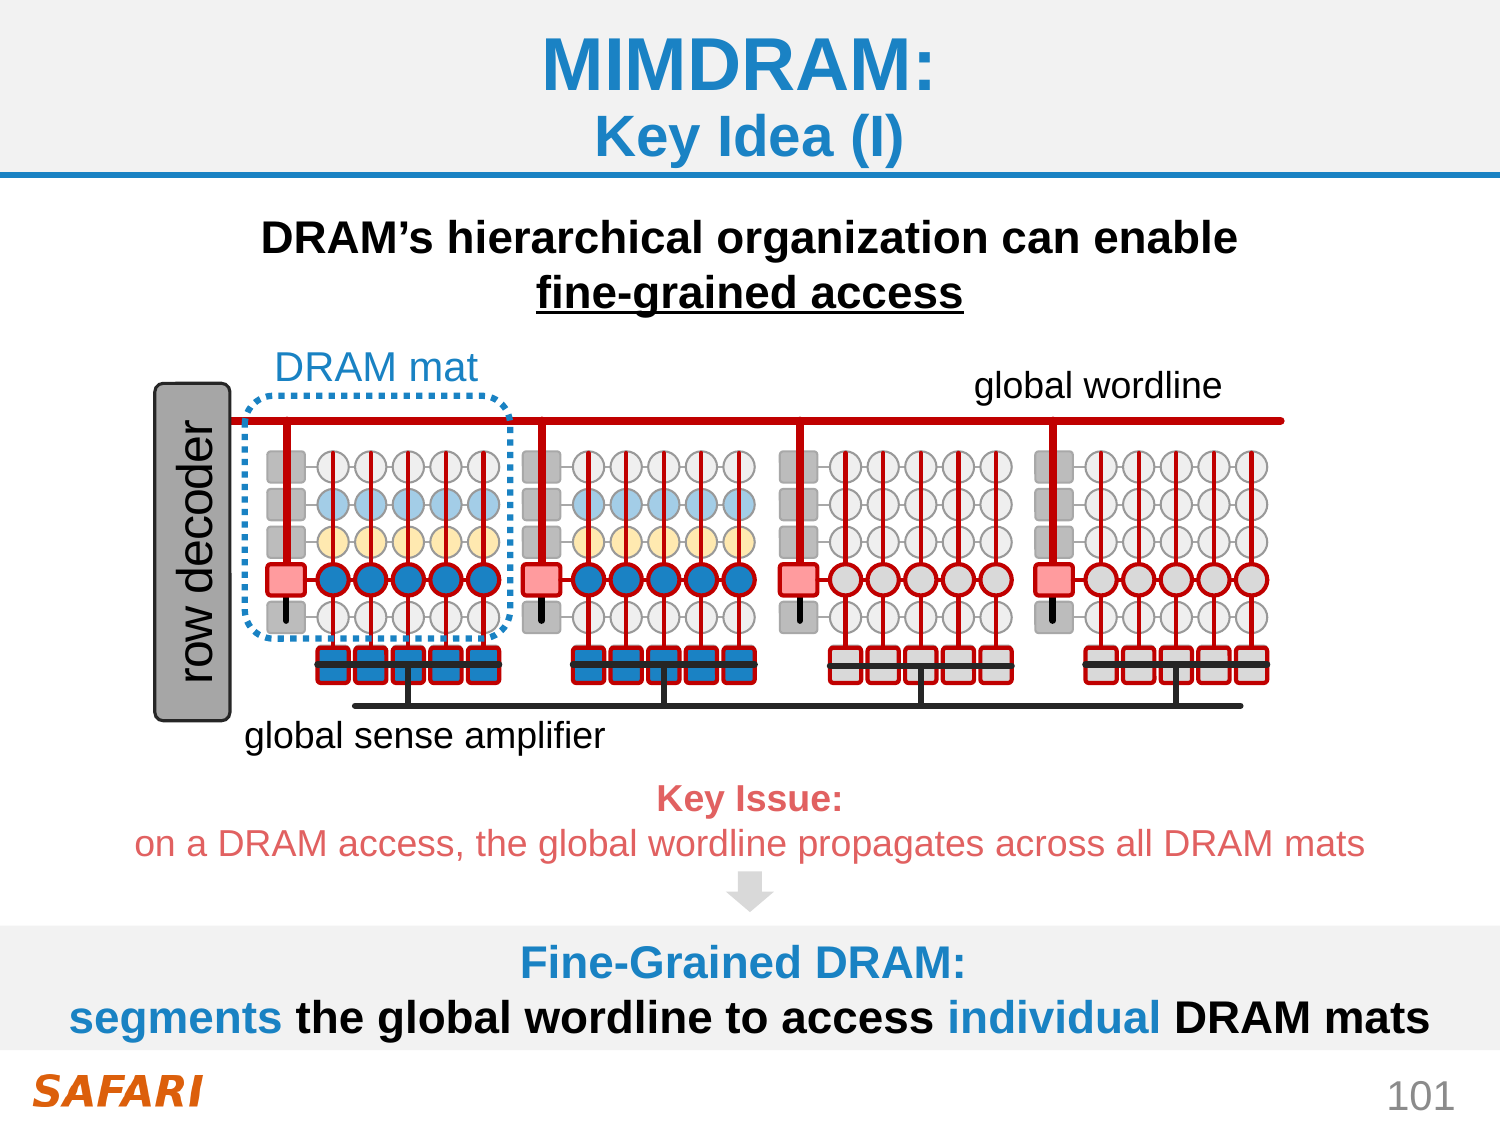

# MIMDRAM: Key Idea (I)
DRAM’s hierarchical organization can enable
fine-grained access
DRAM mat
global wordline

row decoder

global sense amplifier
Key Issue:
on a DRAM access, the global wordline propagates across all DRAM mats

Fine-Grained DRAM:
segments the global wordline to access individual DRAM mats